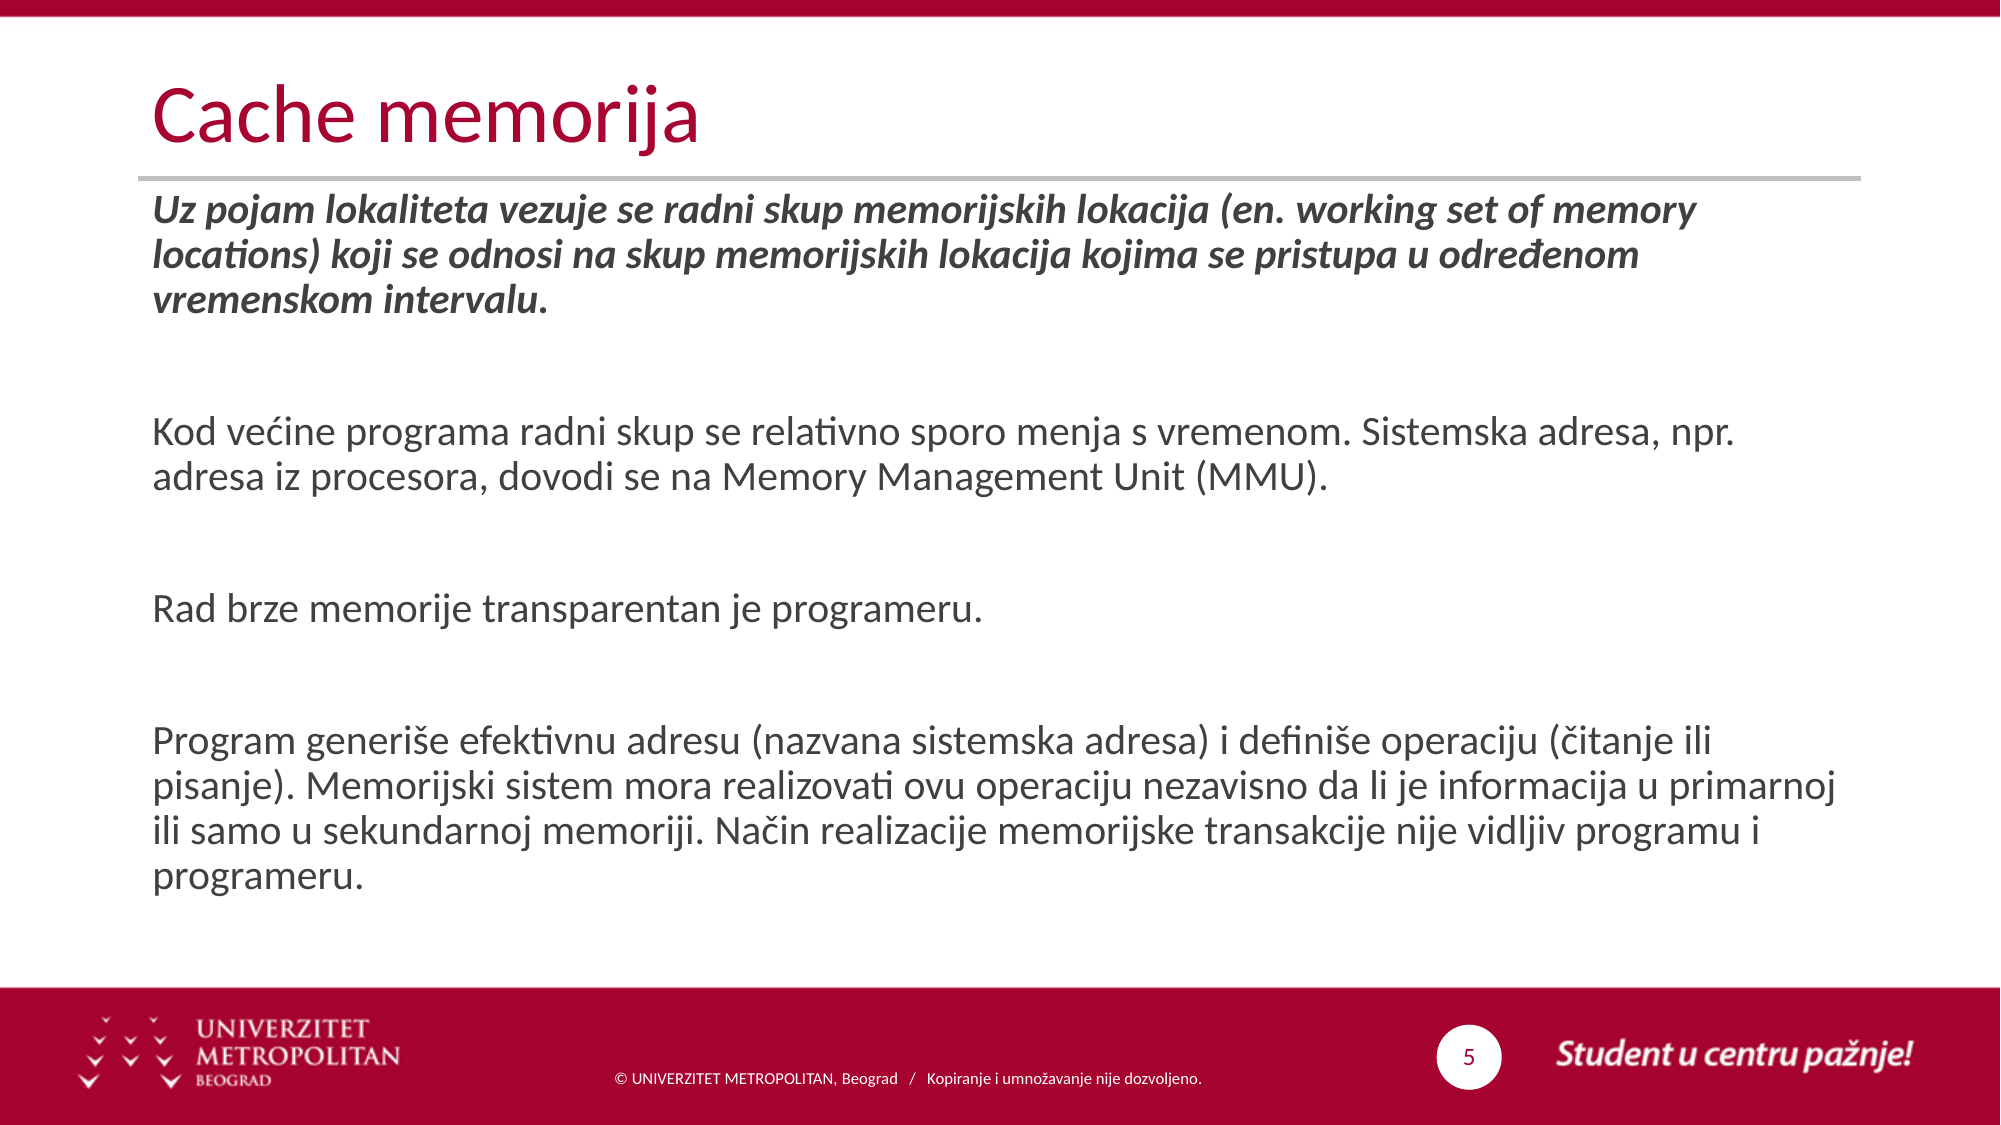

# Cache memorija
Uz pojam lokaliteta vezuje se radni skup memorijskih lokacija (en. working set of memory locations) koji se odnosi na skup memorijskih lokacija kojima se pristupa u određenom vremenskom intervalu.

Kod većine programa radni skup se relativno sporo menja s vremenom. Sistemska adresa, npr. adresa iz procesora, dovodi se na Memory Management Unit (MMU).

Rad brze memorije transparentan je programeru.

Program generiše efektivnu adresu (nazvana sistemska adresa) i definiše operaciju (čitanje ili pisanje). Memorijski sistem mora realizovati ovu operaciju nezavisno da li je informacija u primarnoj ili samo u sekundarnoj memoriji. Način realizacije memorijske transakcije nije vidljiv programu i programeru.